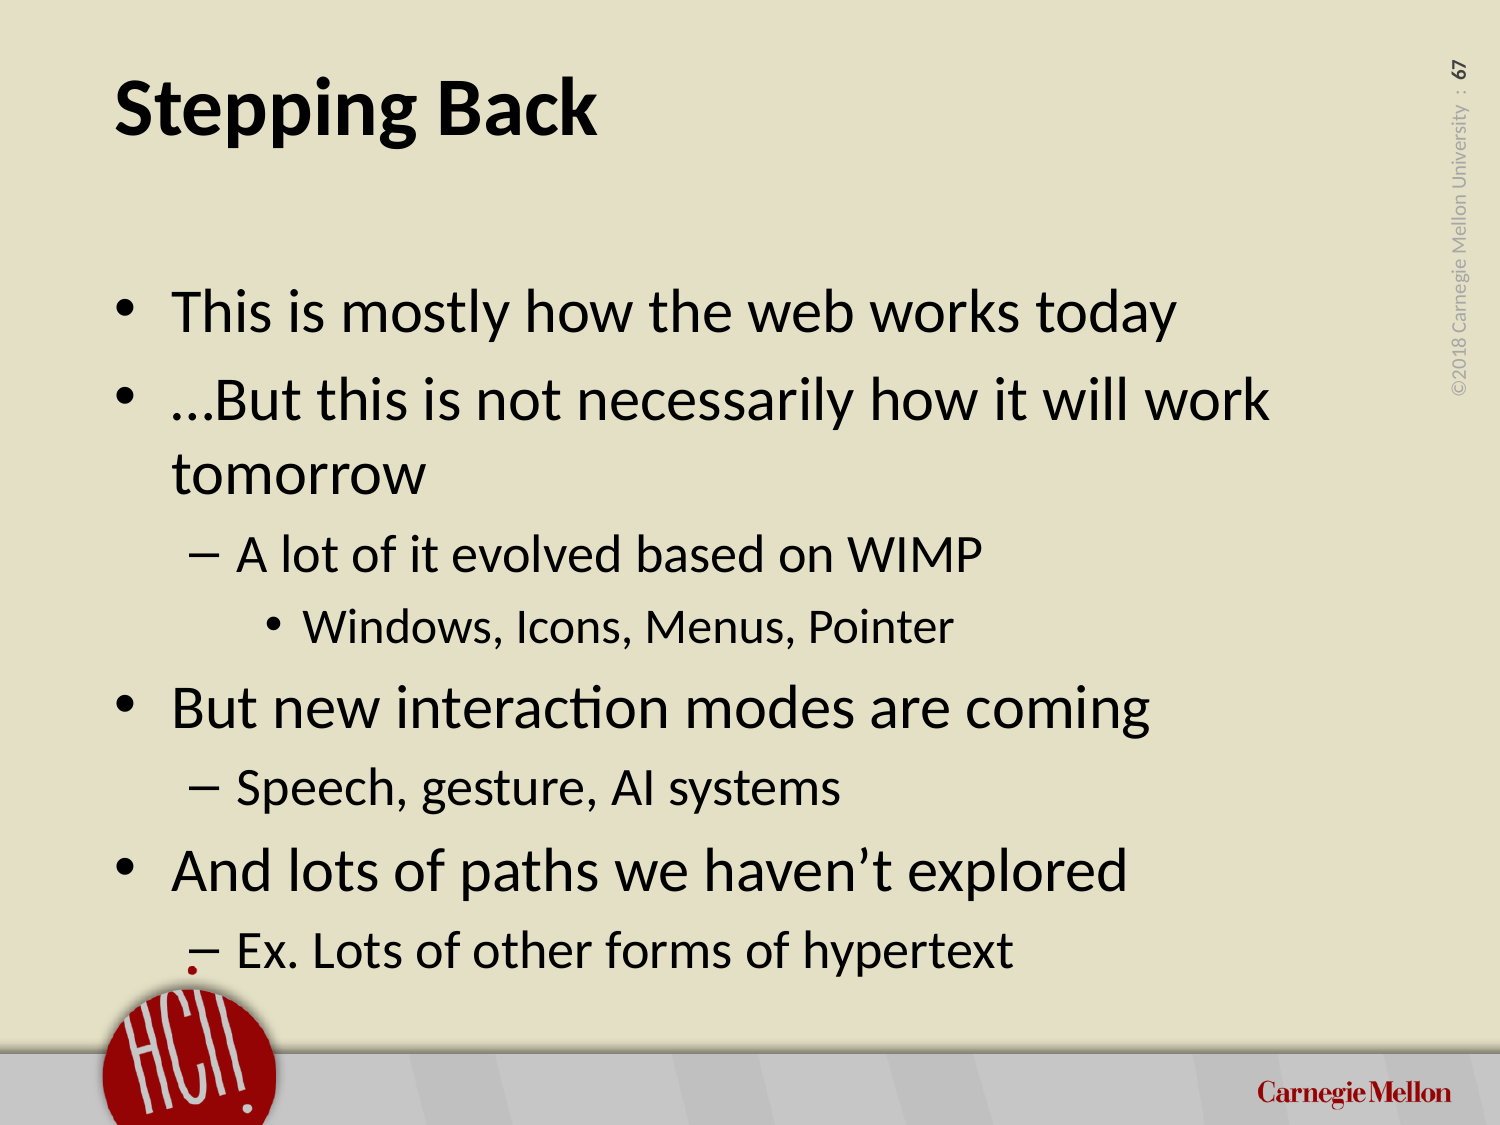

# Stepping Back
This is mostly how the web works today
…But this is not necessarily how it will work tomorrow
A lot of it evolved based on WIMP
Windows, Icons, Menus, Pointer
But new interaction modes are coming
Speech, gesture, AI systems
And lots of paths we haven’t explored
Ex. Lots of other forms of hypertext